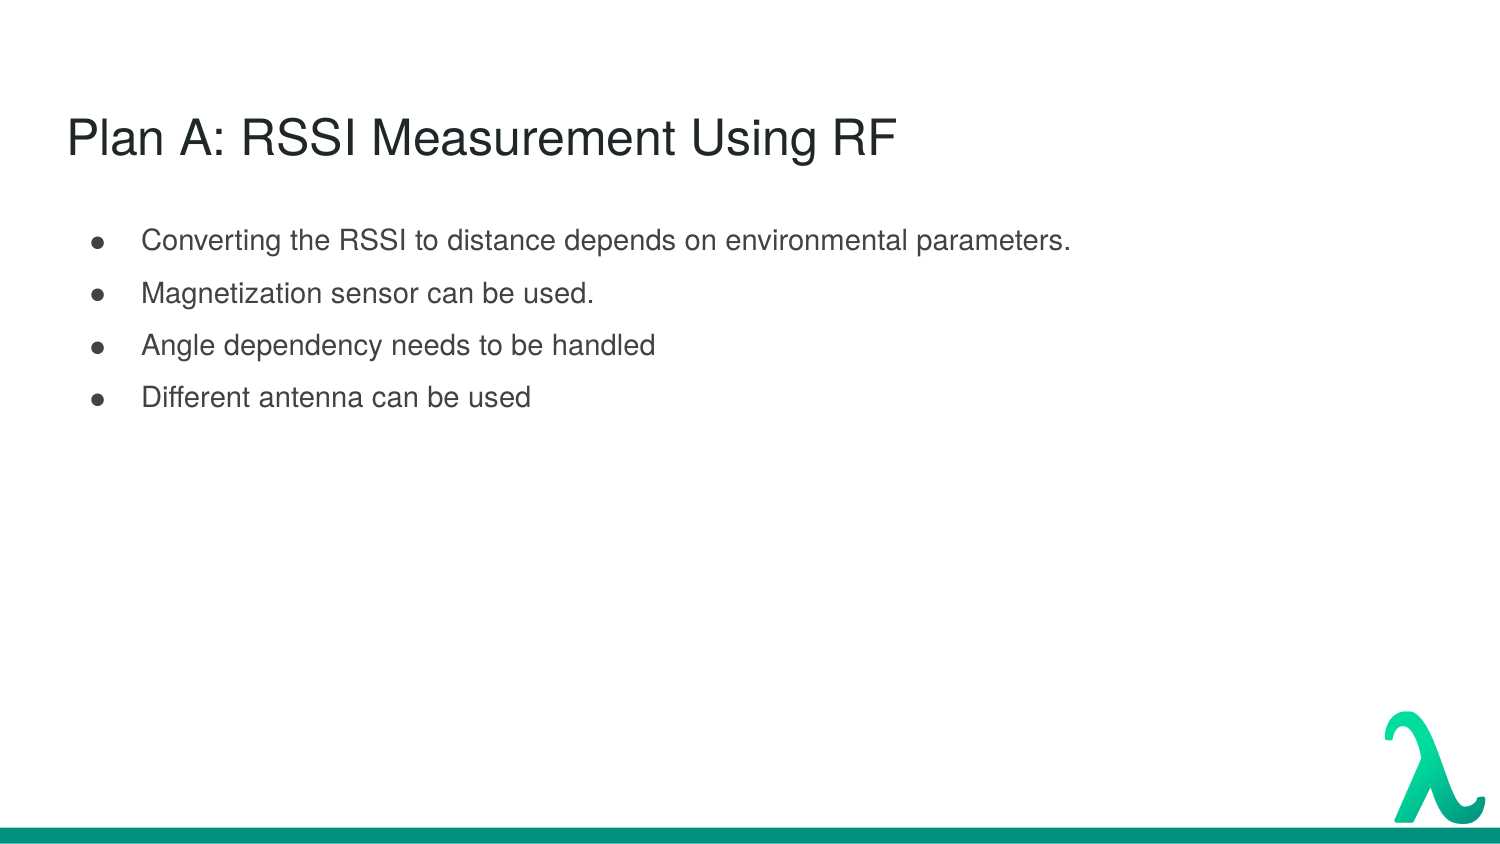

# Plan A: RSSI Measurement Using RF

Converting the RSSI to distance depends on environmental parameters.
Magnetization sensor can be used.
Angle dependency needs to be handled
Different antenna can be used